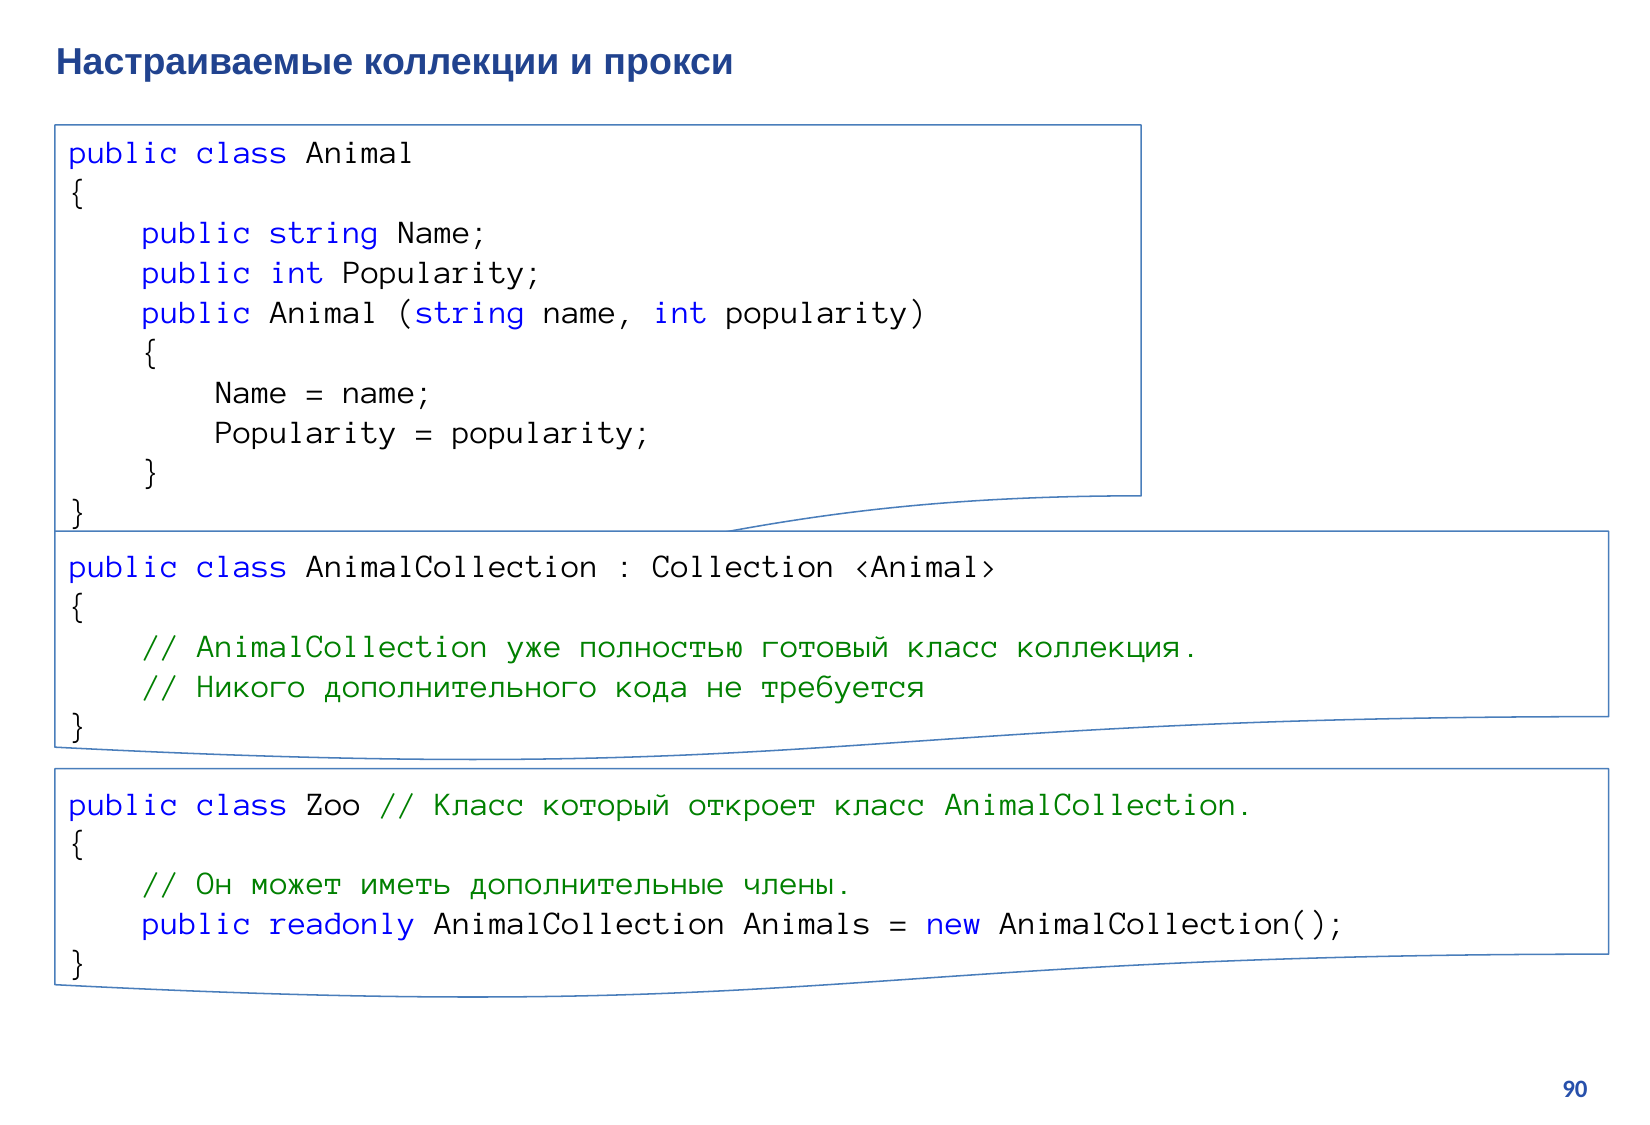

# Настраиваемые коллекции и прокси

public class Animal
{
    public string Name;
    public int Popularity;
    public Animal (string name, int popularity)
    {
        Name = name;
        Popularity = popularity;
    }
}

public class AnimalCollection : Collection <Animal>
{
    // AnimalCollection уже полностью готовый класс коллекция.
    // Никого дополнительного кода не требуется
}

public class Zoo // Класс который откроет класс AnimalCollection.
{
    // Он может иметь дополнительные члены.
    public readonly AnimalCollection Animals = new AnimalCollection();
}